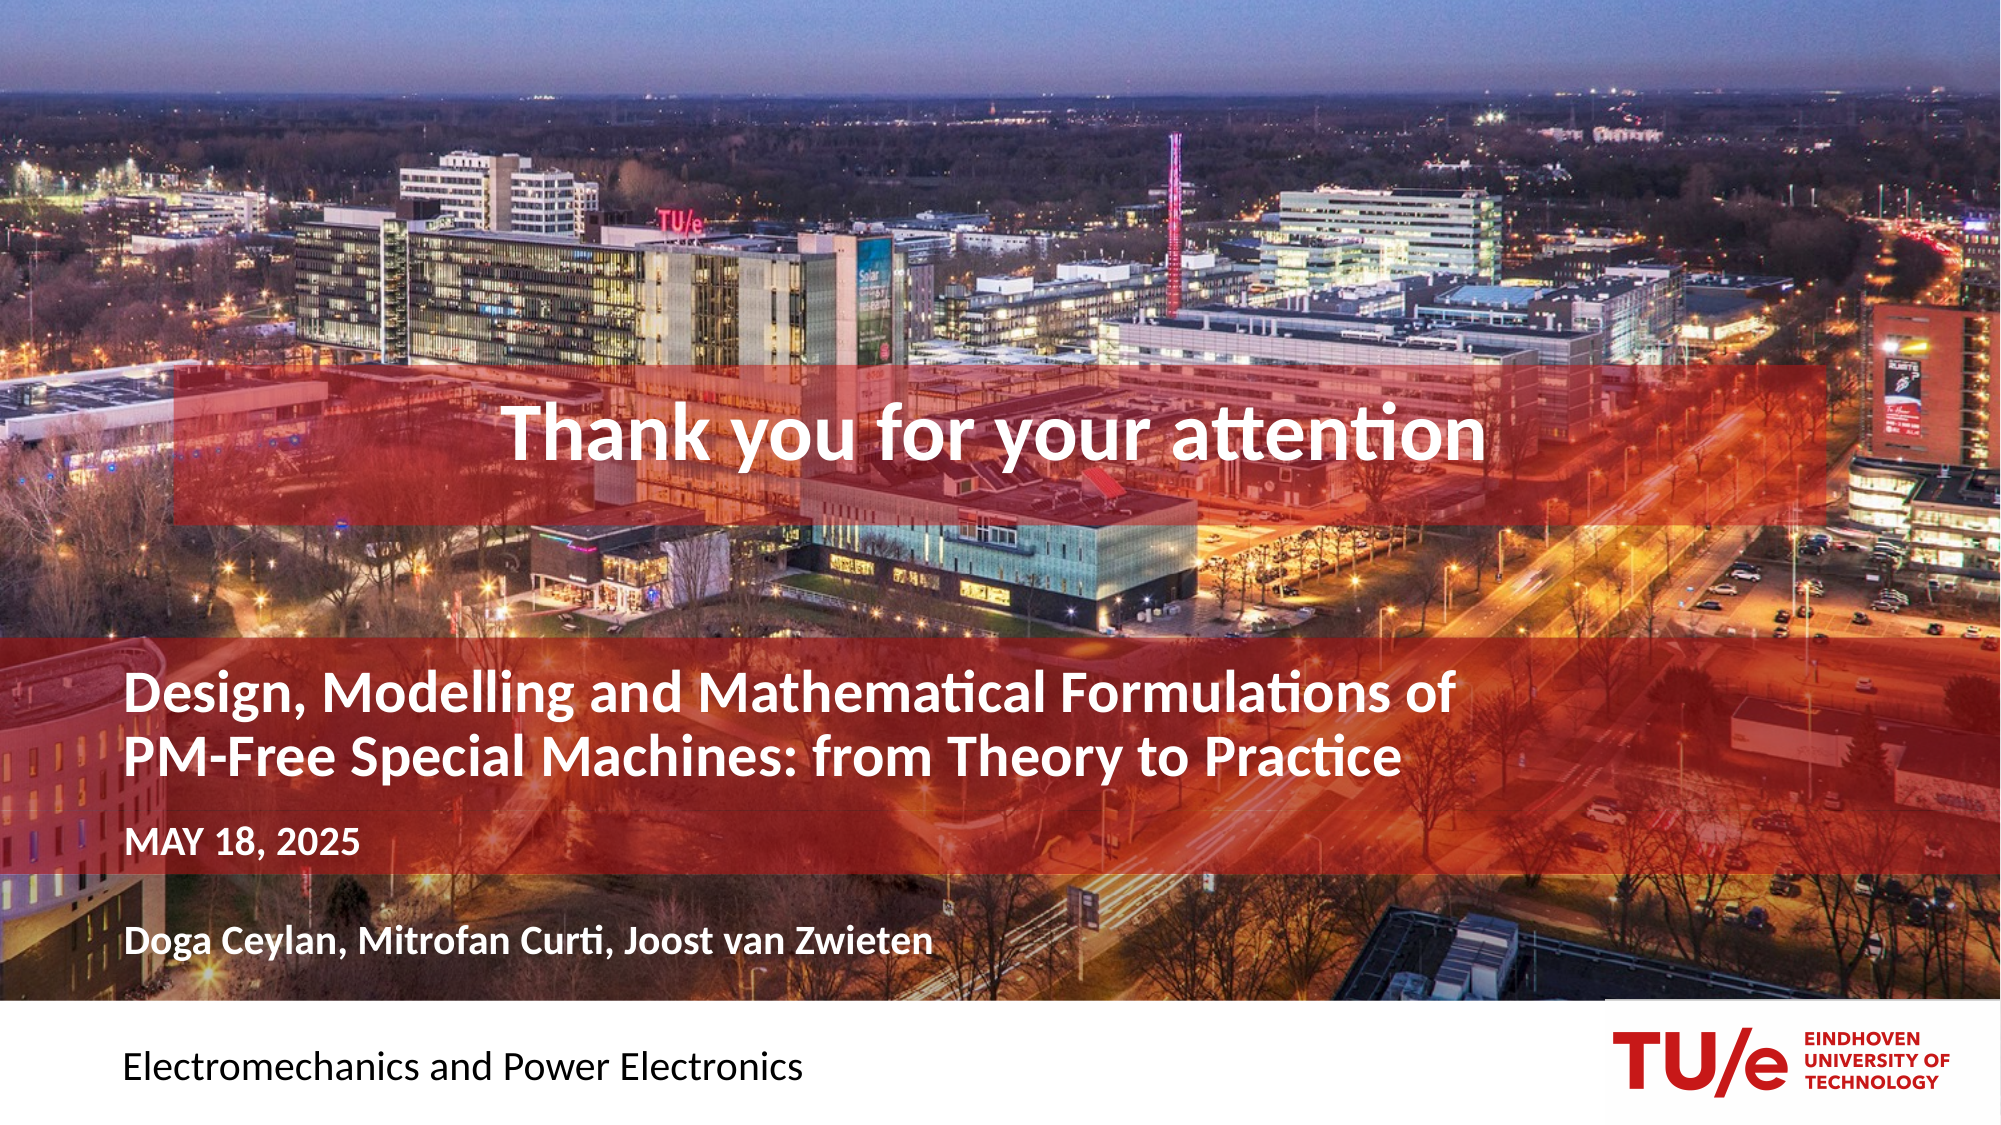

Thank you for your attention
# Design, Modelling and Mathematical Formulations of PM-Free Special Machines: from Theory to Practice
MAY 18, 2025
Doga Ceylan, Mitrofan Curti, Joost van Zwieten
Electromechanics and Power Electronics